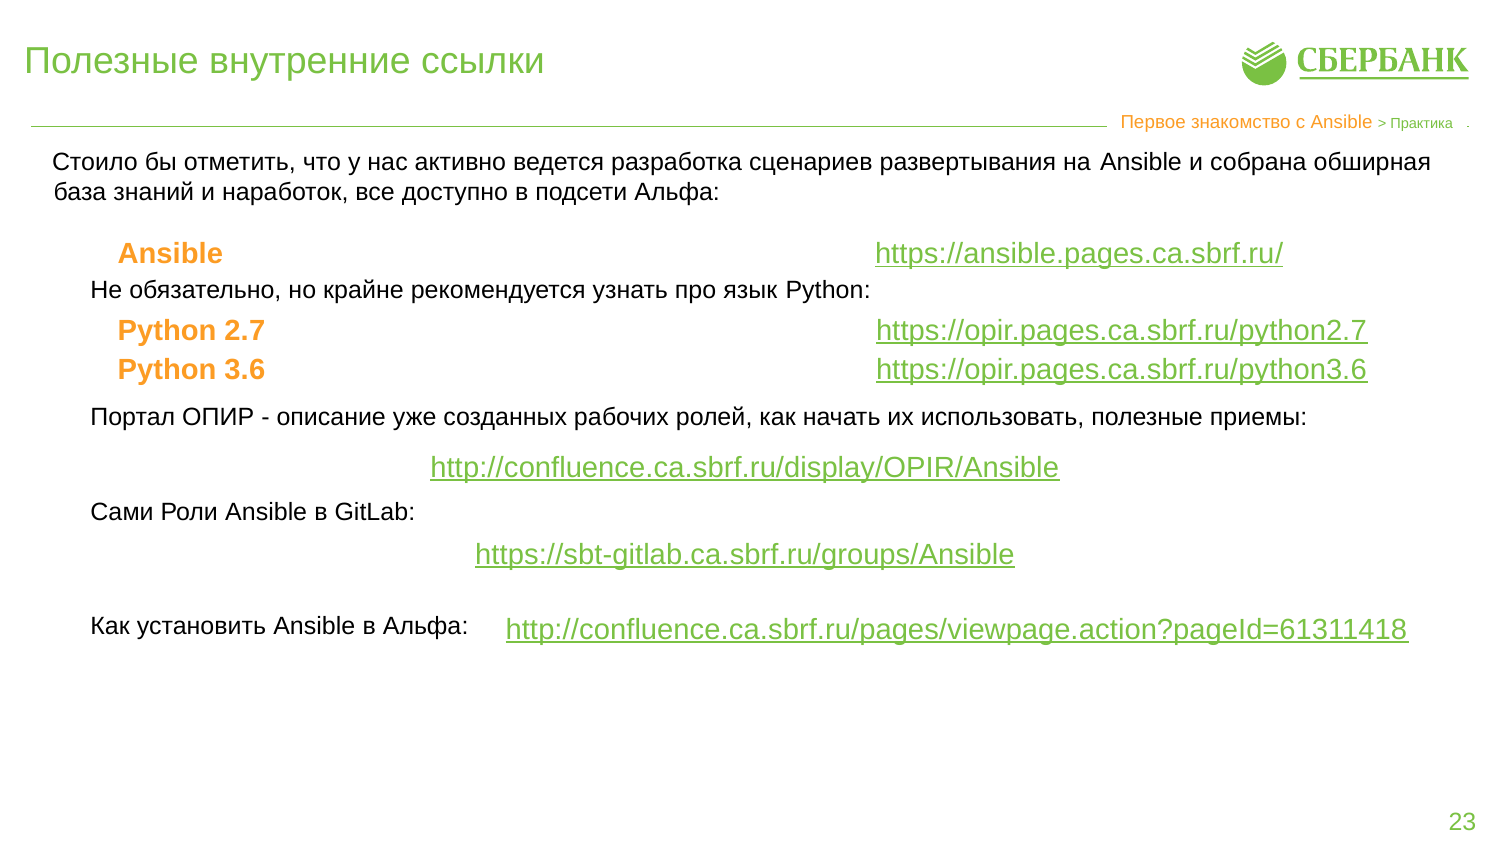

# Полезные внутренние ссылки
Первое знакомство с Ansible > Практика
    Стоило бы отметить, что у нас активно ведется разработка сценариев развертывания на Ansible и собрана обширная база знаний и наработок, все доступно в подсети Альфа:

Ansible                                                                               https://ansible.pages.ca.sbrf.ru/

Python 2.7                                                                          https://opir.pages.ca.sbrf.ru/python2.7
Python 3.6                                                                          https://opir.pages.ca.sbrf.ru/python3.6

Не обязательно, но крайне рекомендуется узнать про язык Python:
Портал ОПИР - описание уже созданных рабочих ролей, как начать их использовать, полезные приемы:
http://confluence.ca.sbrf.ru/display/OPIR/Ansible
Сами Роли Ansible в GitLab:
https://sbt-gitlab.ca.sbrf.ru/groups/Ansible
http://confluence.ca.sbrf.ru/pages/viewpage.action?pageId=61311418
Как установить Ansible в Альфа: